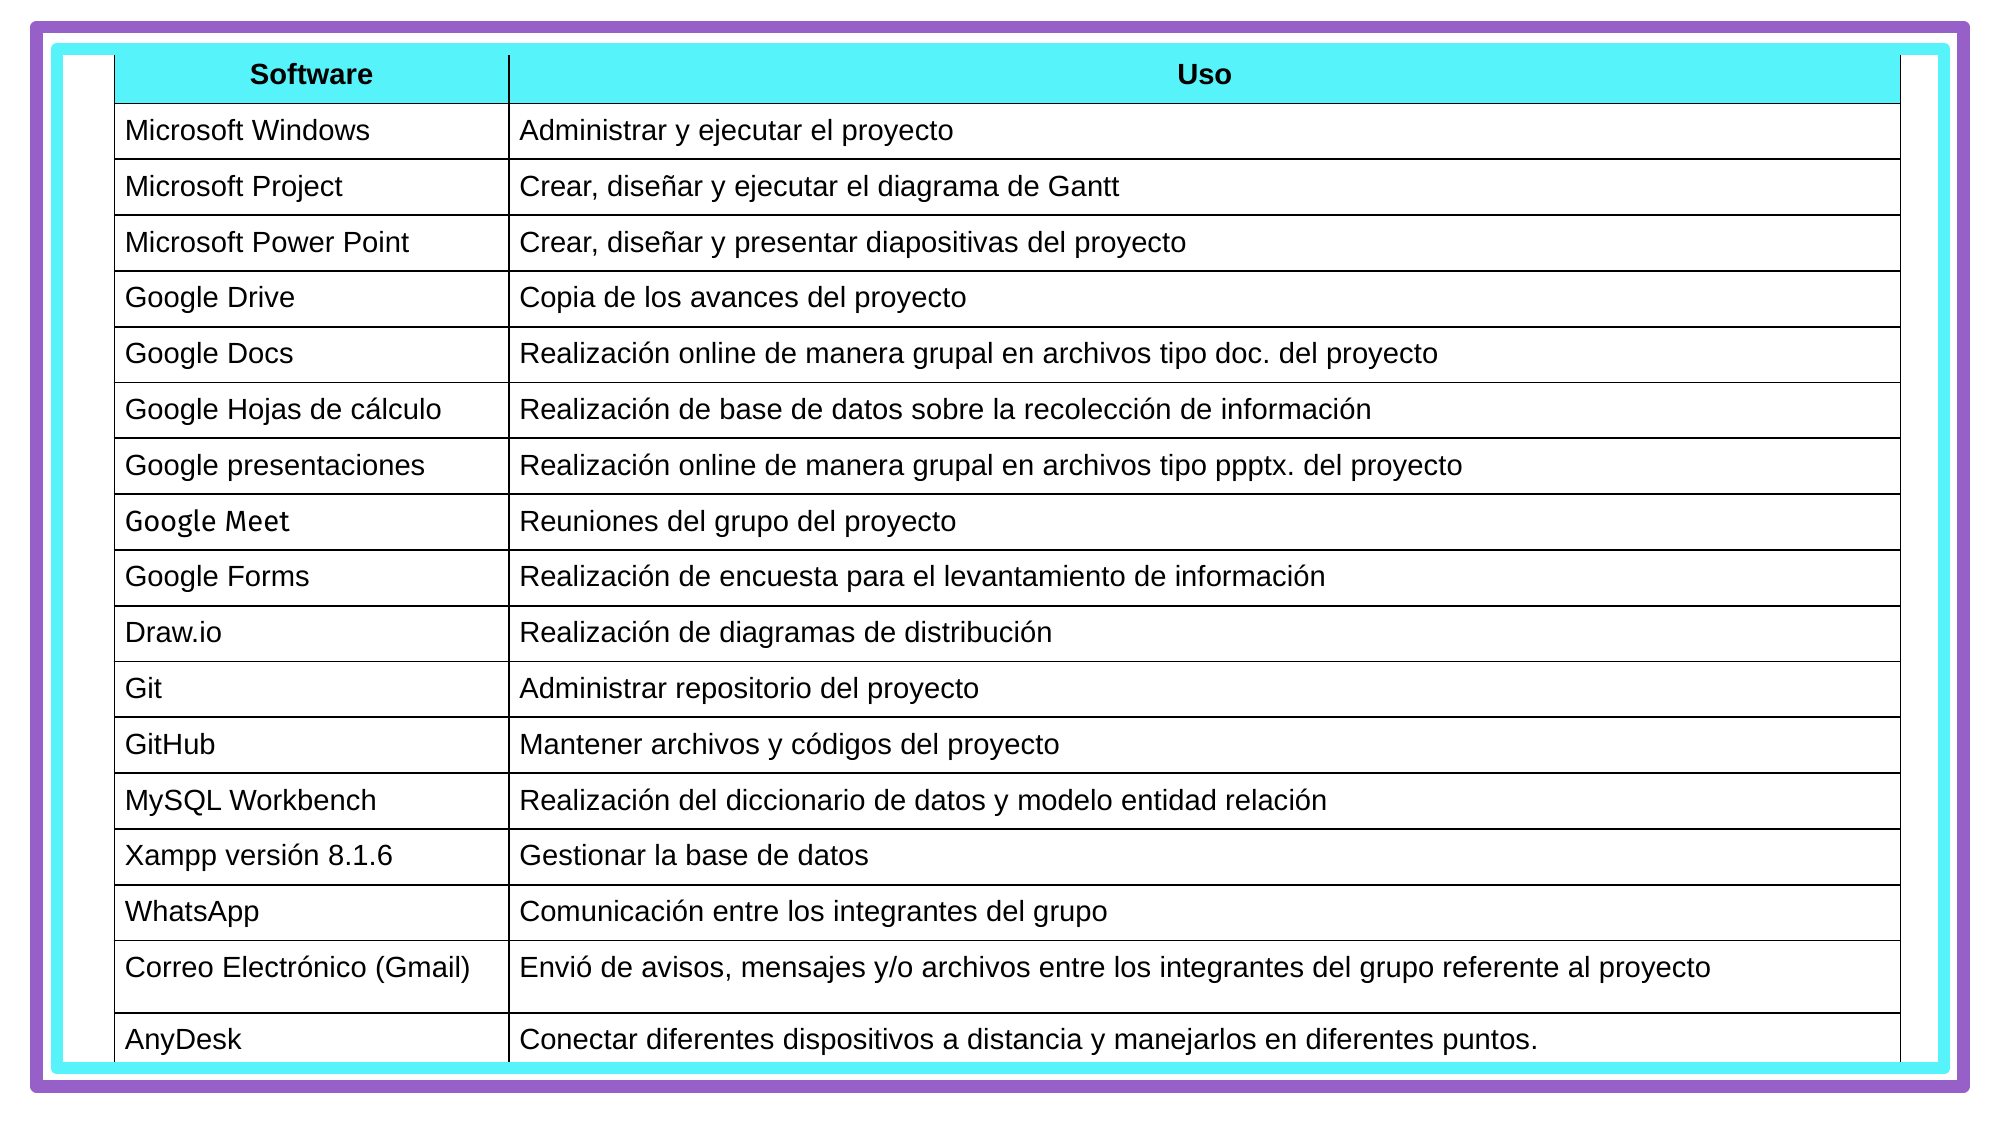

| Software | Uso |
| --- | --- |
| Microsoft Windows | Administrar y ejecutar el proyecto |
| Microsoft Project | Crear, diseñar y ejecutar el diagrama de Gantt |
| Microsoft Power Point | Crear, diseñar y presentar diapositivas del proyecto |
| Google Drive | Copia de los avances del proyecto |
| Google Docs | Realización online de manera grupal en archivos tipo doc. del proyecto |
| Google Hojas de cálculo | Realización de base de datos sobre la recolección de información |
| Google presentaciones | Realización online de manera grupal en archivos tipo ppptx. del proyecto |
| Google Meet | Reuniones del grupo del proyecto |
| Google Forms | Realización de encuesta para el levantamiento de información |
| Draw.io | Realización de diagramas de distribución |
| Git | Administrar repositorio del proyecto |
| GitHub | Mantener archivos y códigos del proyecto |
| MySQL Workbench | Realización del diccionario de datos y modelo entidad relación |
| Xampp versión 8.1.6 | Gestionar la base de datos |
| WhatsApp | Comunicación entre los integrantes del grupo |
| Correo Electrónico (Gmail) | Envió de avisos, mensajes y/o archivos entre los integrantes del grupo referente al proyecto |
| AnyDesk | Conectar diferentes dispositivos a distancia y manejarlos en diferentes puntos. |

INVENTARIO DE SOFTWARE